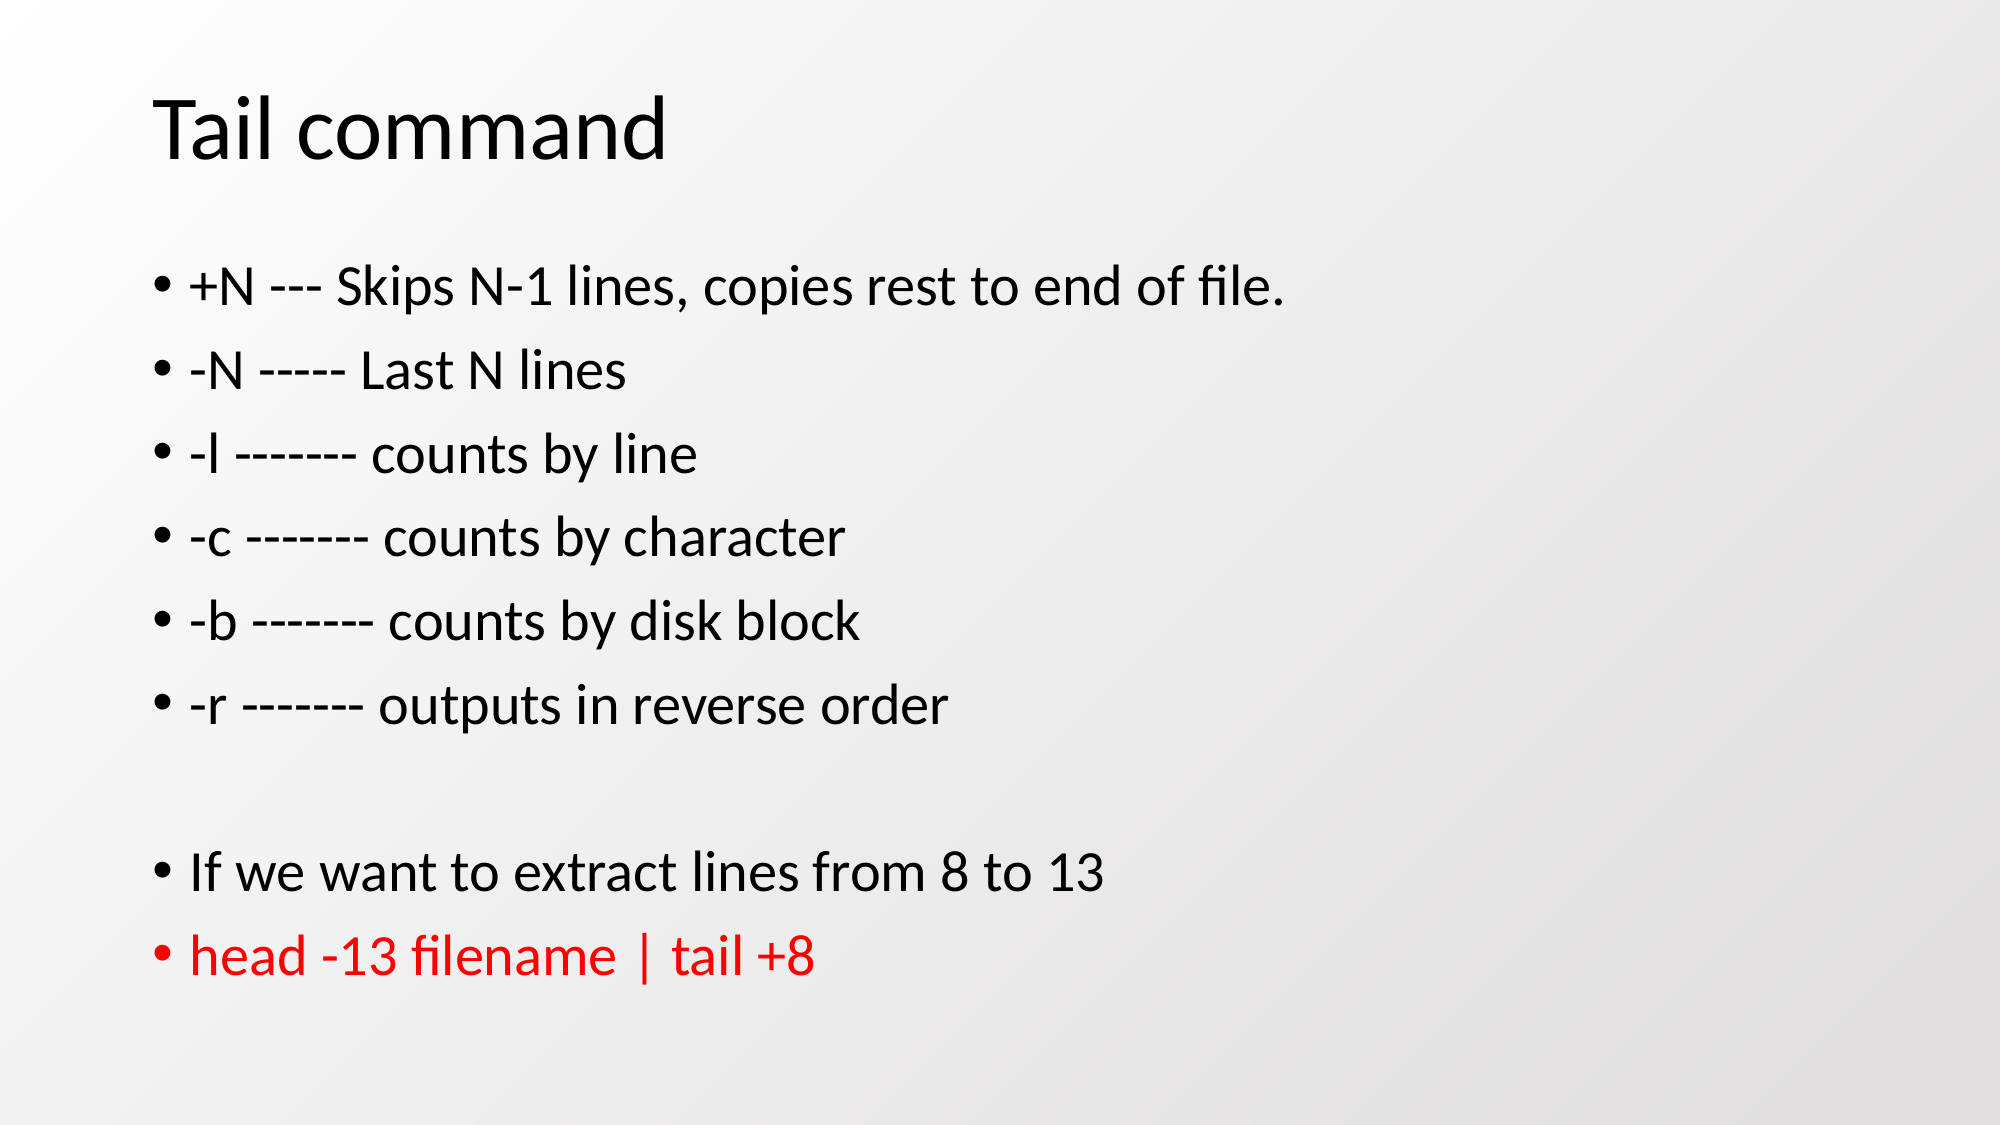

# Tail command
+N --- Skips N-1 lines, copies rest to end of file.
-N ----- Last N lines
-l ------- counts by line
-c ------- counts by character
-b ------- counts by disk block
-r ------- outputs in reverse order

If we want to extract lines from 8 to 13
head -13 filename | tail +8